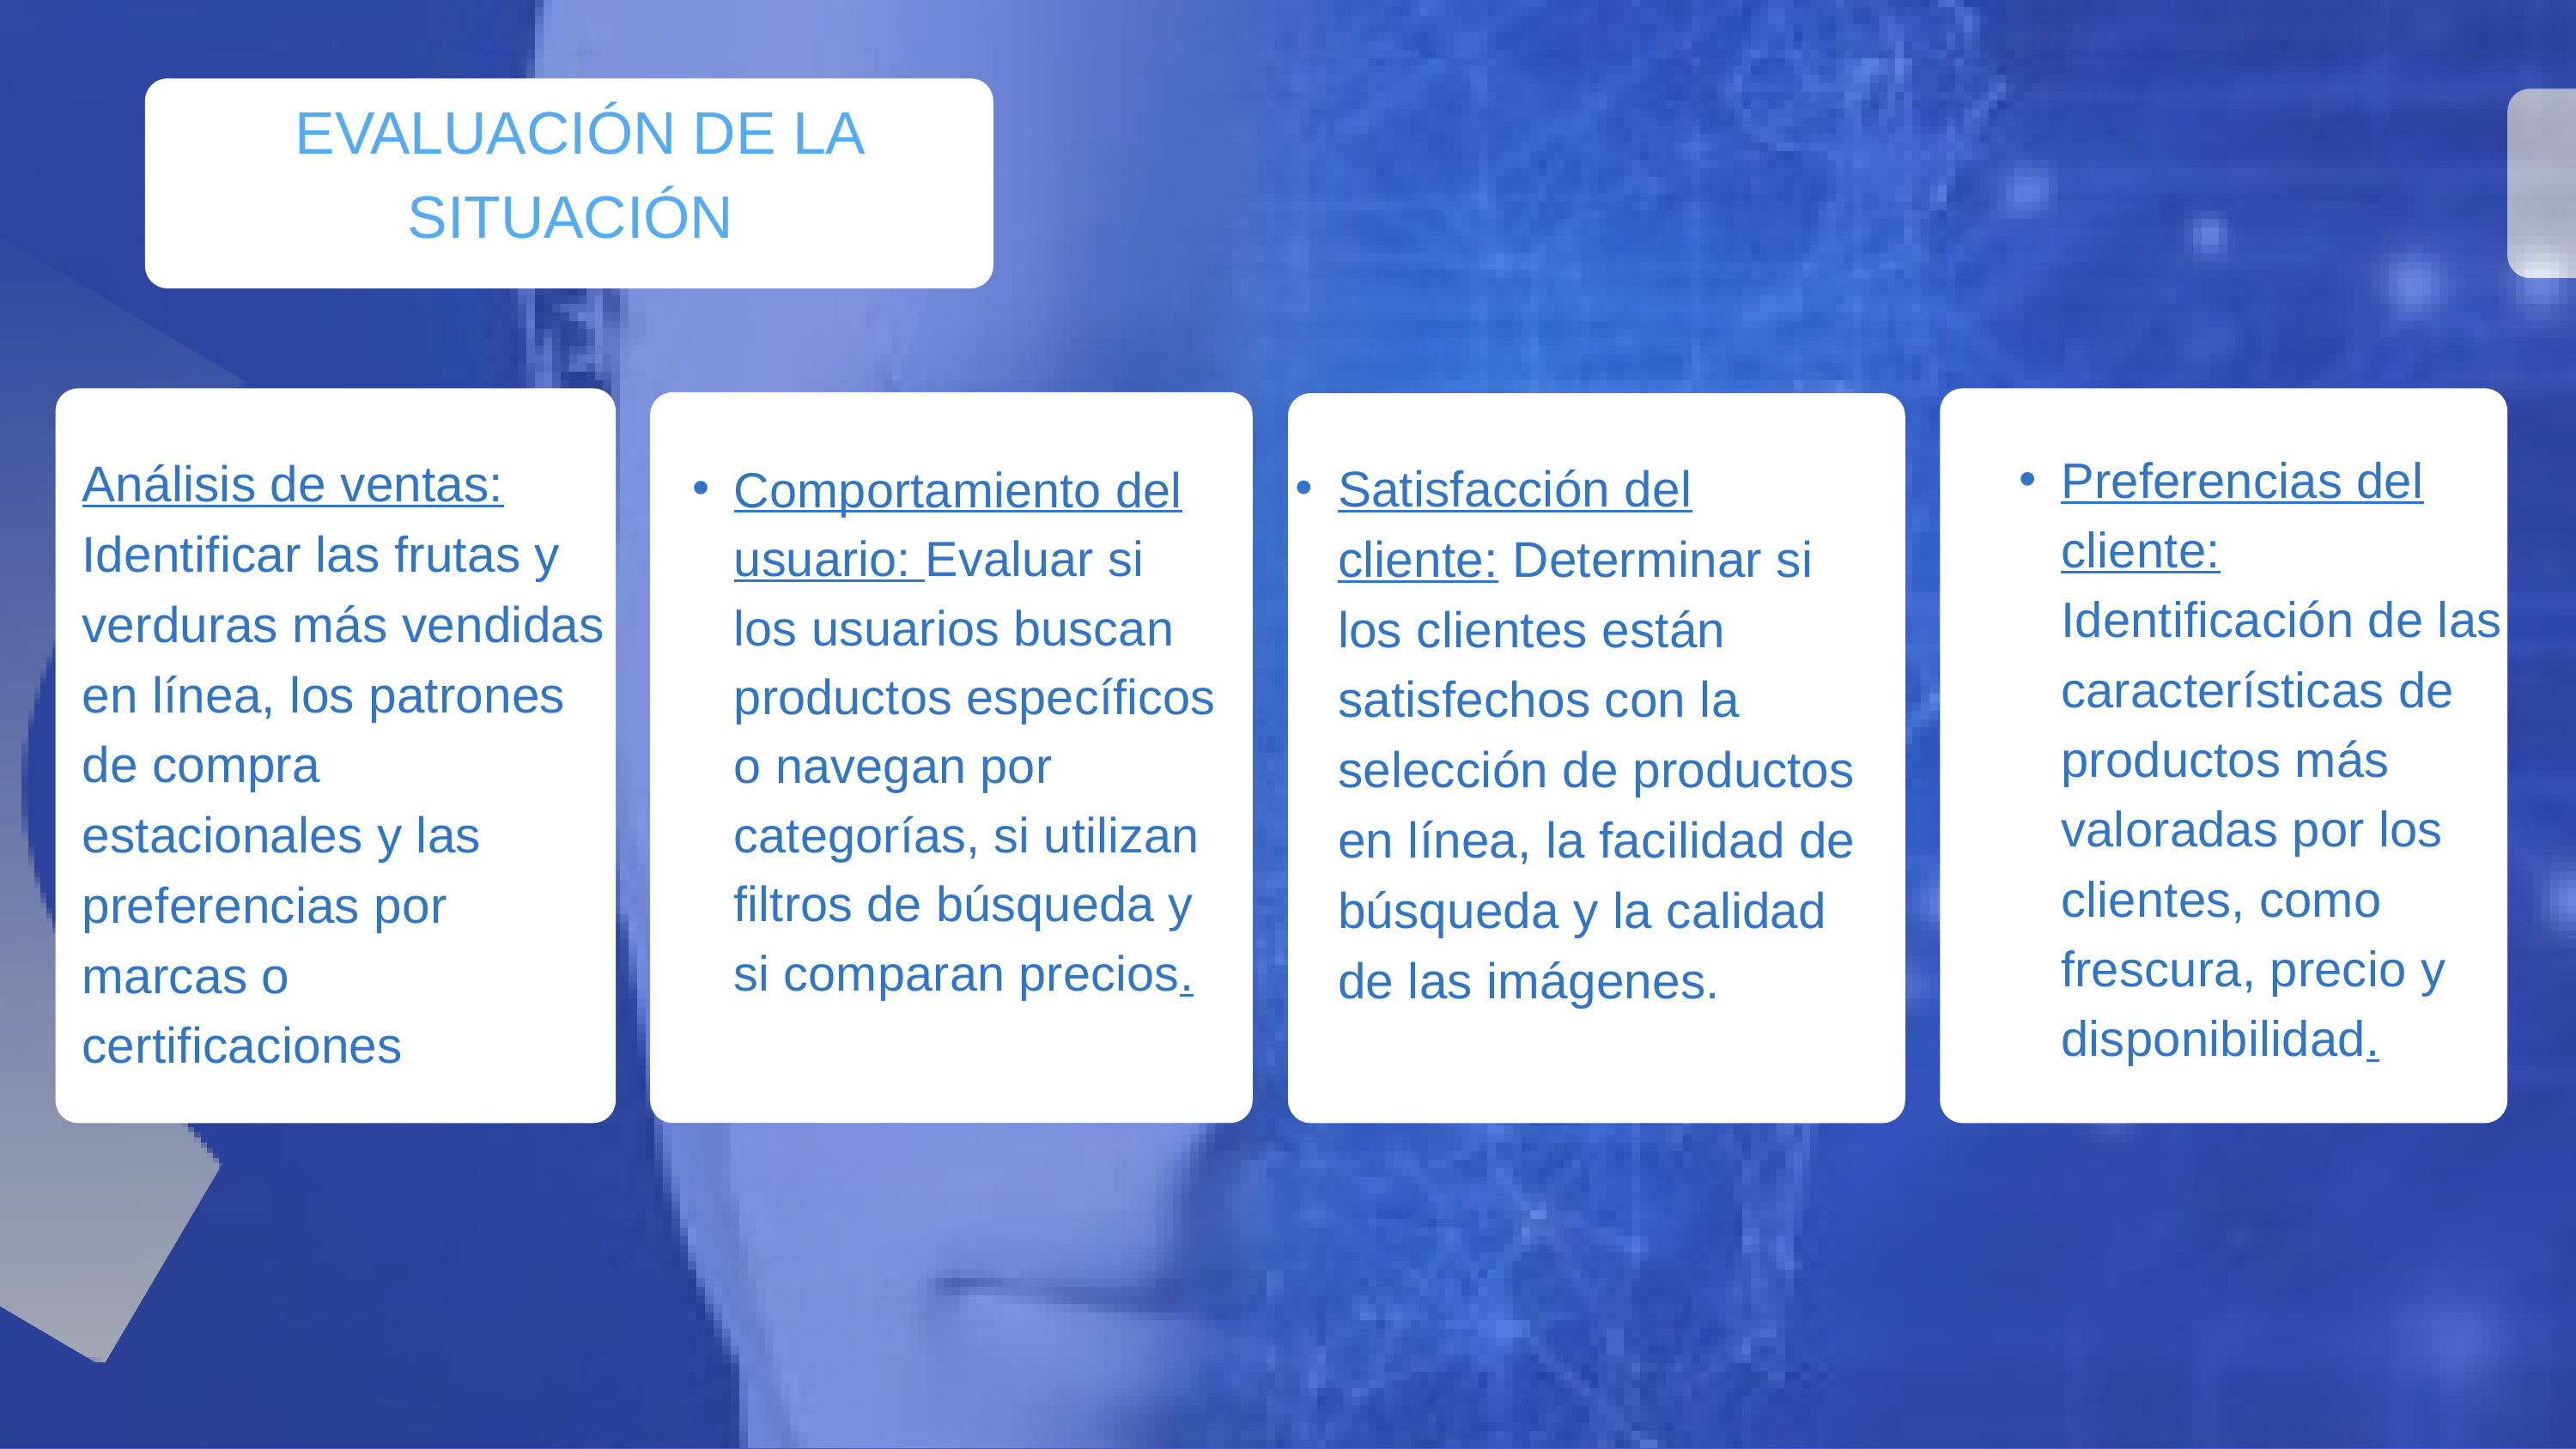

EVALUACIÓN DE LA SITUACIÓN

Preferencias del cliente: Identificación de las características de productos más valoradas por los clientes, como frescura, precio y disponibilidad.

Análisis de ventas: Identificar las frutas y verduras más vendidas en línea, los patrones de compra estacionales y las preferencias por marcas o certificaciones
Satisfacción del cliente: Determinar si los clientes están satisfechos con la selección de productos en línea, la facilidad de búsqueda y la calidad de las imágenes.

Comportamiento del usuario: Evaluar si los usuarios buscan productos específicos o navegan por categorías, si utilizan filtros de búsqueda y si comparan precios.